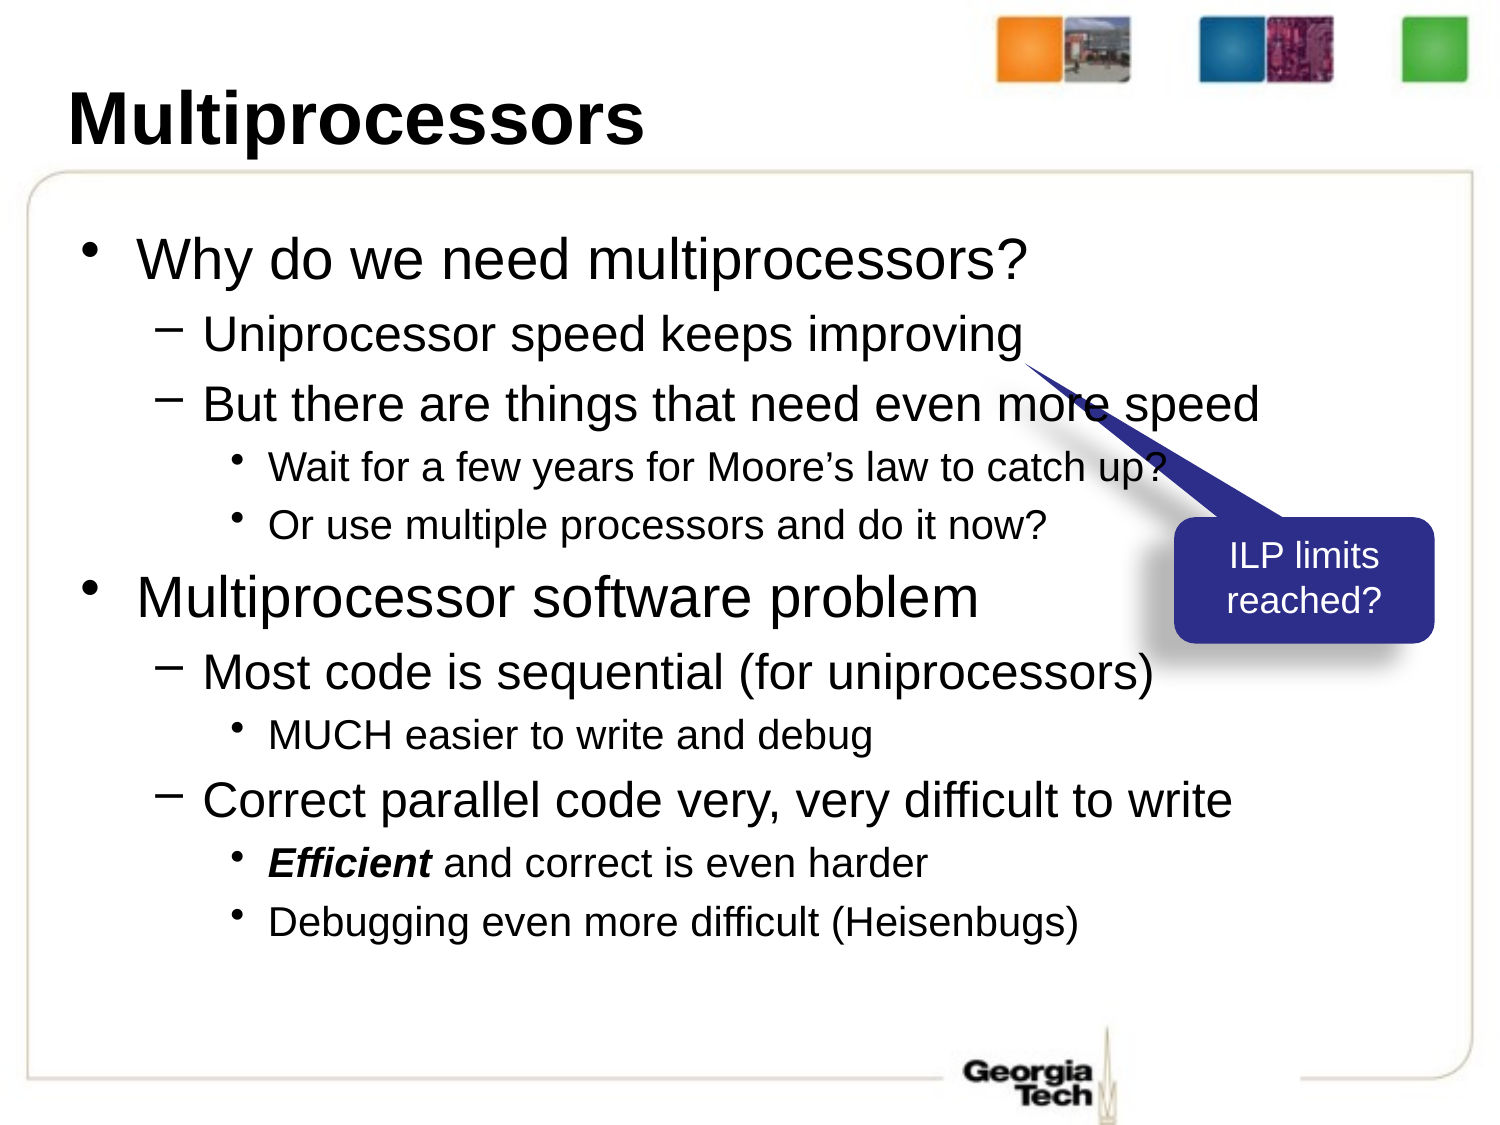

# Multiprocessors
Why do we need multiprocessors?
Uniprocessor speed keeps improving
But there are things that need even more speed
Wait for a few years for Moore’s law to catch up?
Or use multiple processors and do it now?
Multiprocessor software problem
Most code is sequential (for uniprocessors)
MUCH easier to write and debug
Correct parallel code very, very difficult to write
Efficient and correct is even harder
Debugging even more difficult (Heisenbugs)
ILP limits
reached?